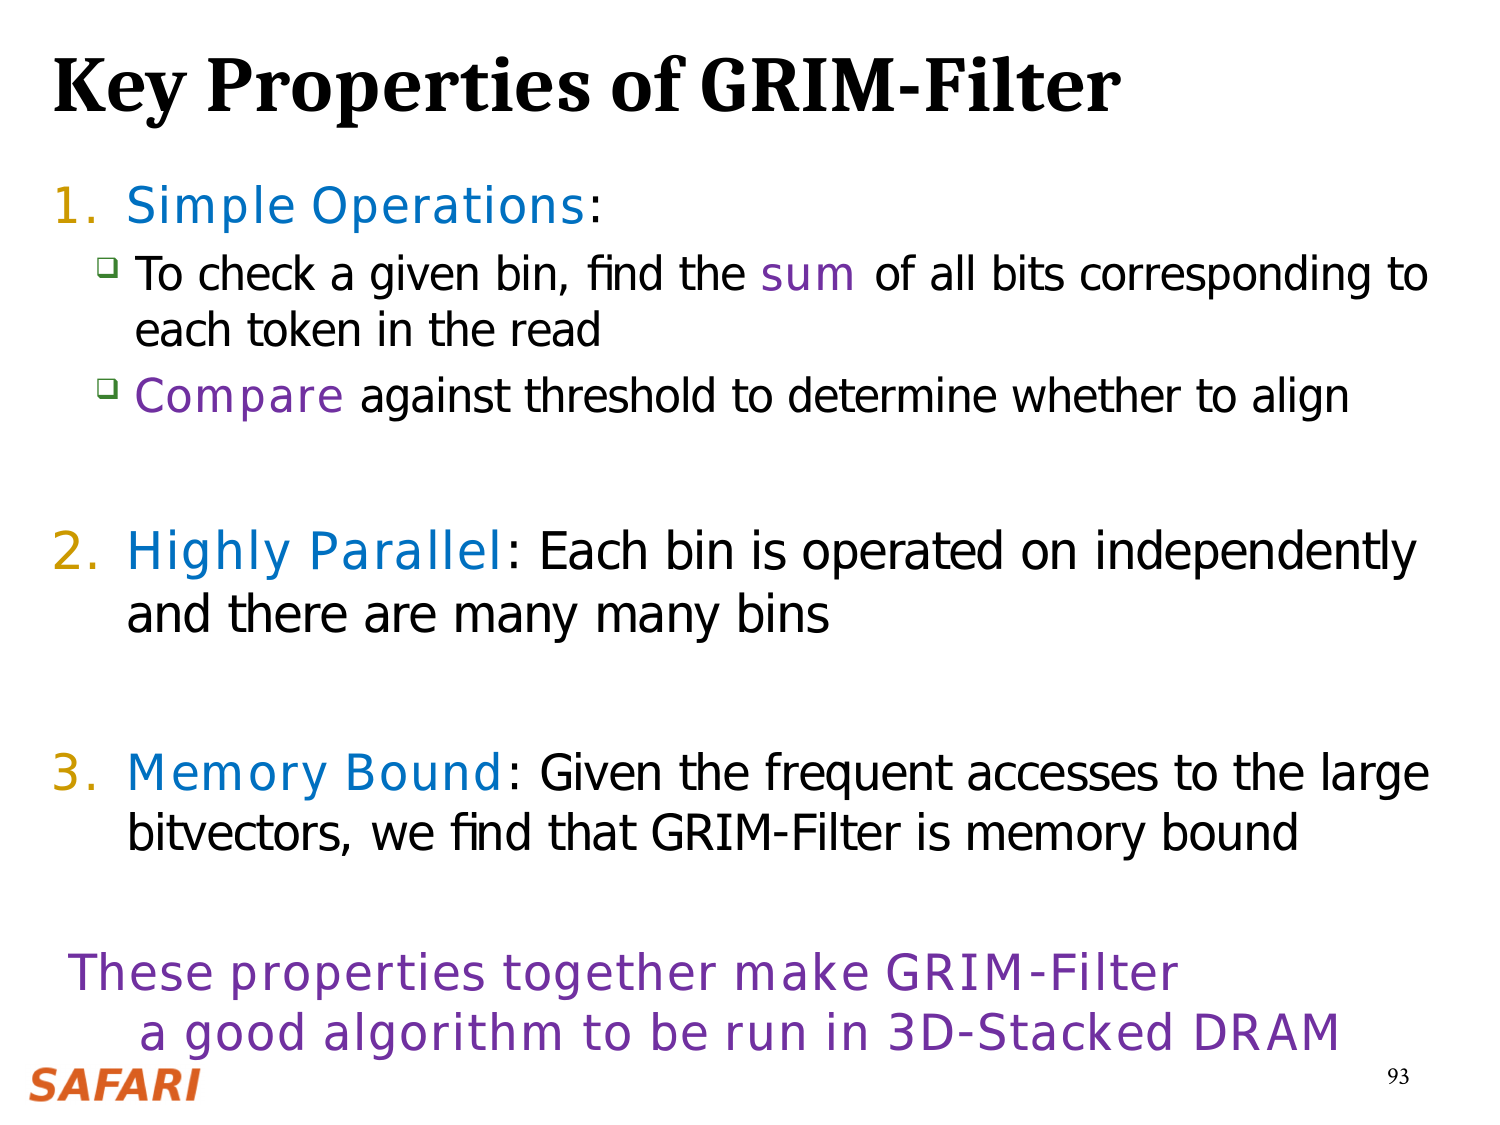

# Key Properties of GRIM-Filter
Simple Operations:
To check a given bin, find the sum of all bits corresponding to each token in the read
Compare against threshold to determine whether to align

Highly Parallel: Each bin is operated on independently and there are many many bins

Memory Bound: Given the frequent accesses to the large bitvectors, we find that GRIM-Filter is memory bound

These properties together make GRIM-Filter                 a good algorithm to be run in 3D-Stacked DRAM
93